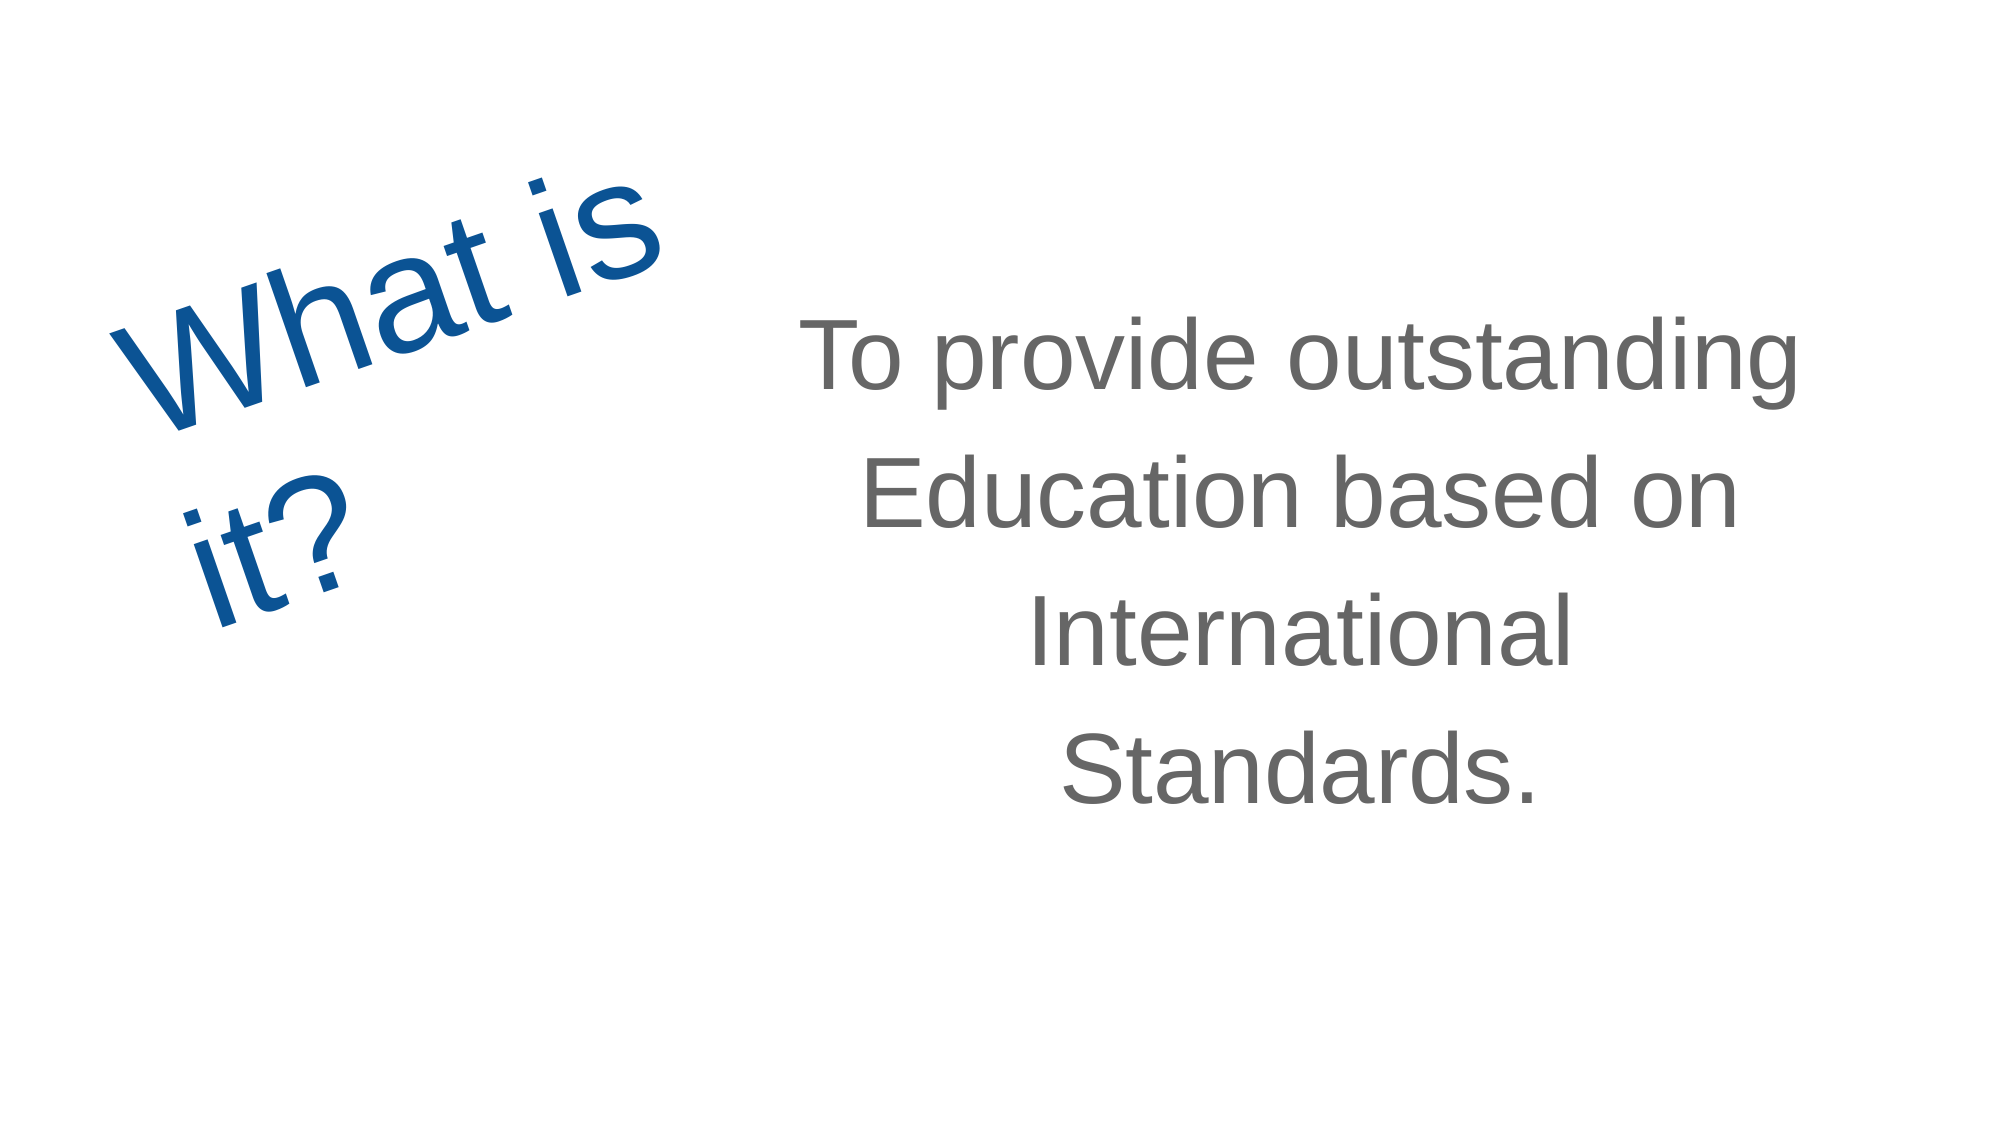

To provide outstanding Education based on International Standards.
What is it?